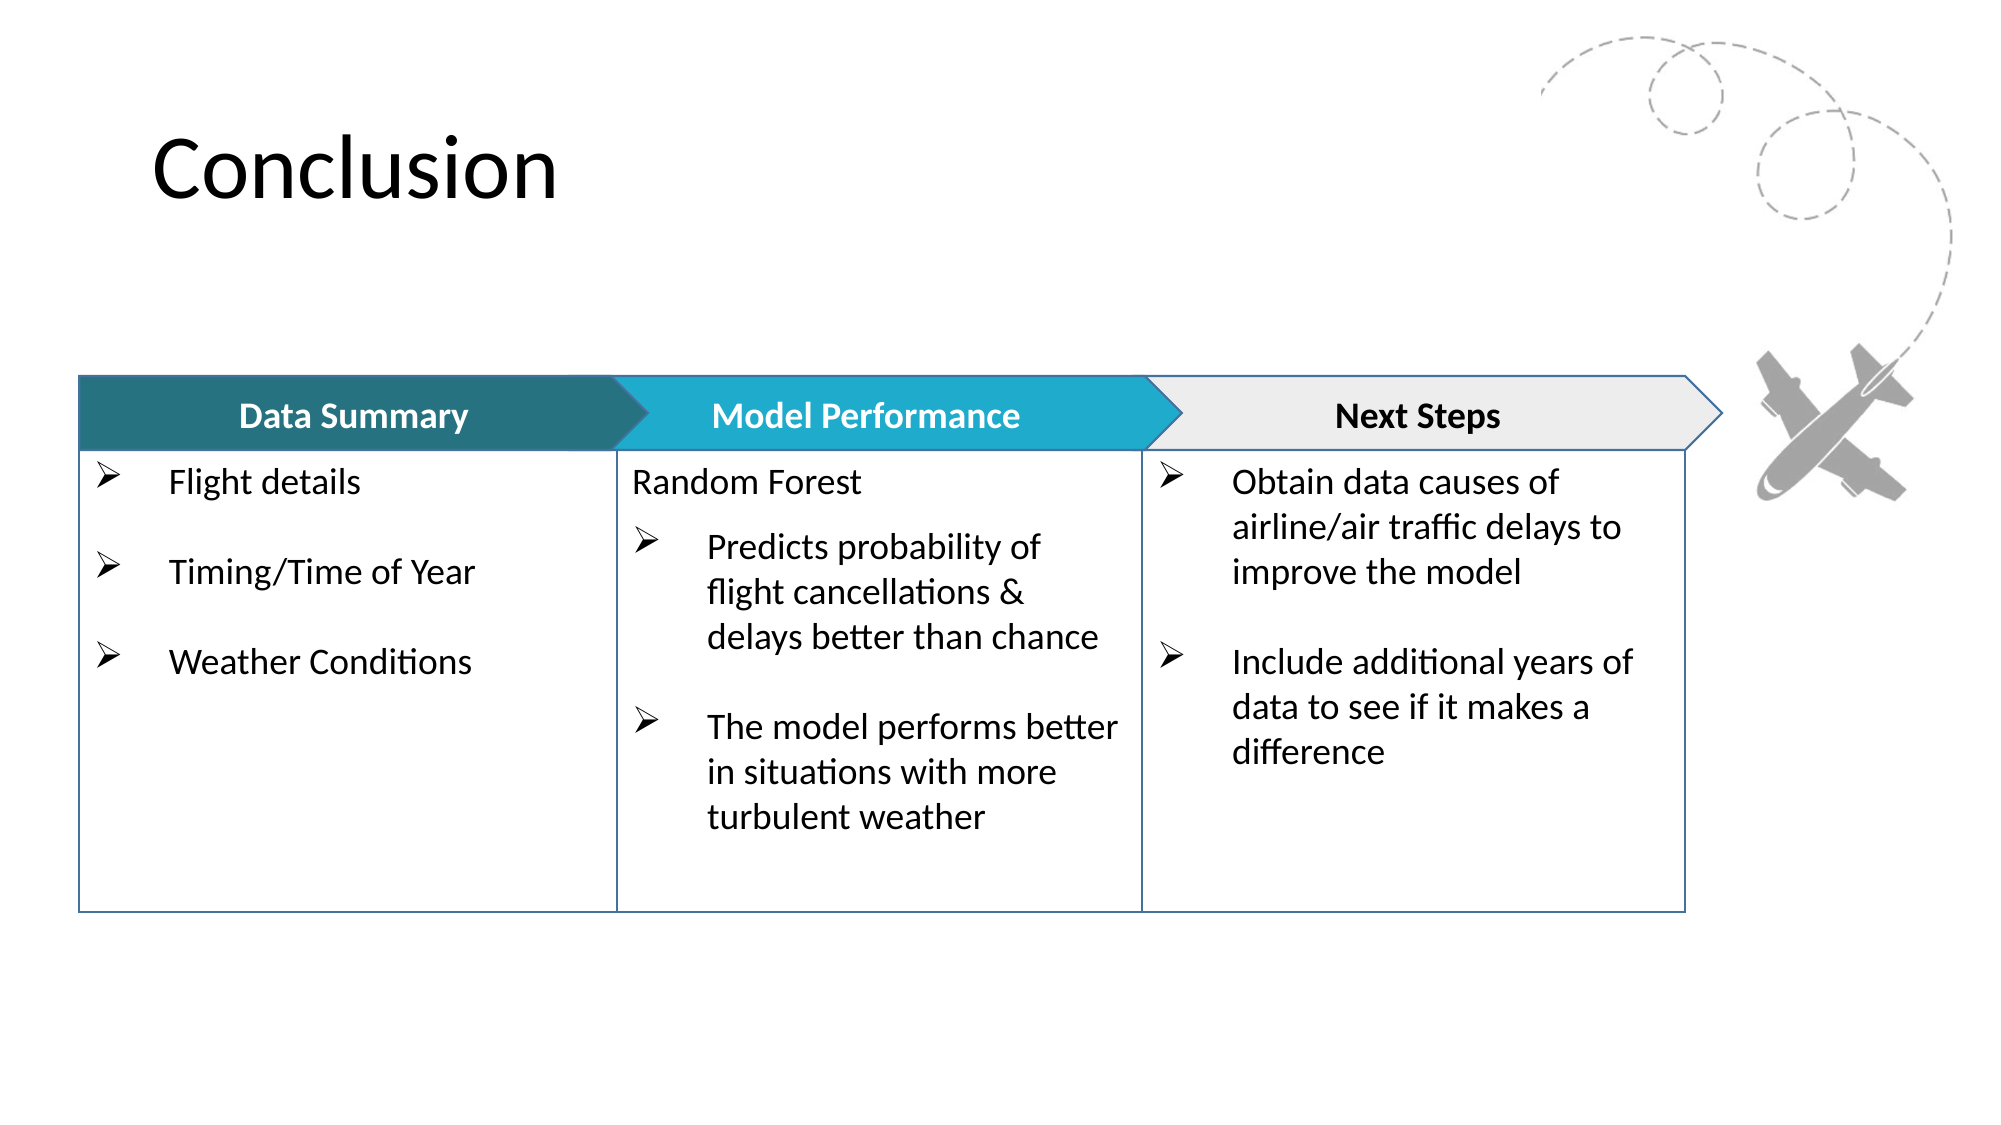

# Conclusion
Next Steps
Data Summary
Model Performance
Flight details

Timing/Time of Year

Weather Conditions
Random Forest

Predicts probability of flight cancellations & delays better than chance

The model performs better in situations with more turbulent weather
Obtain data causes of airline/air traffic delays to improve the model

Include additional years of data to see if it makes a difference